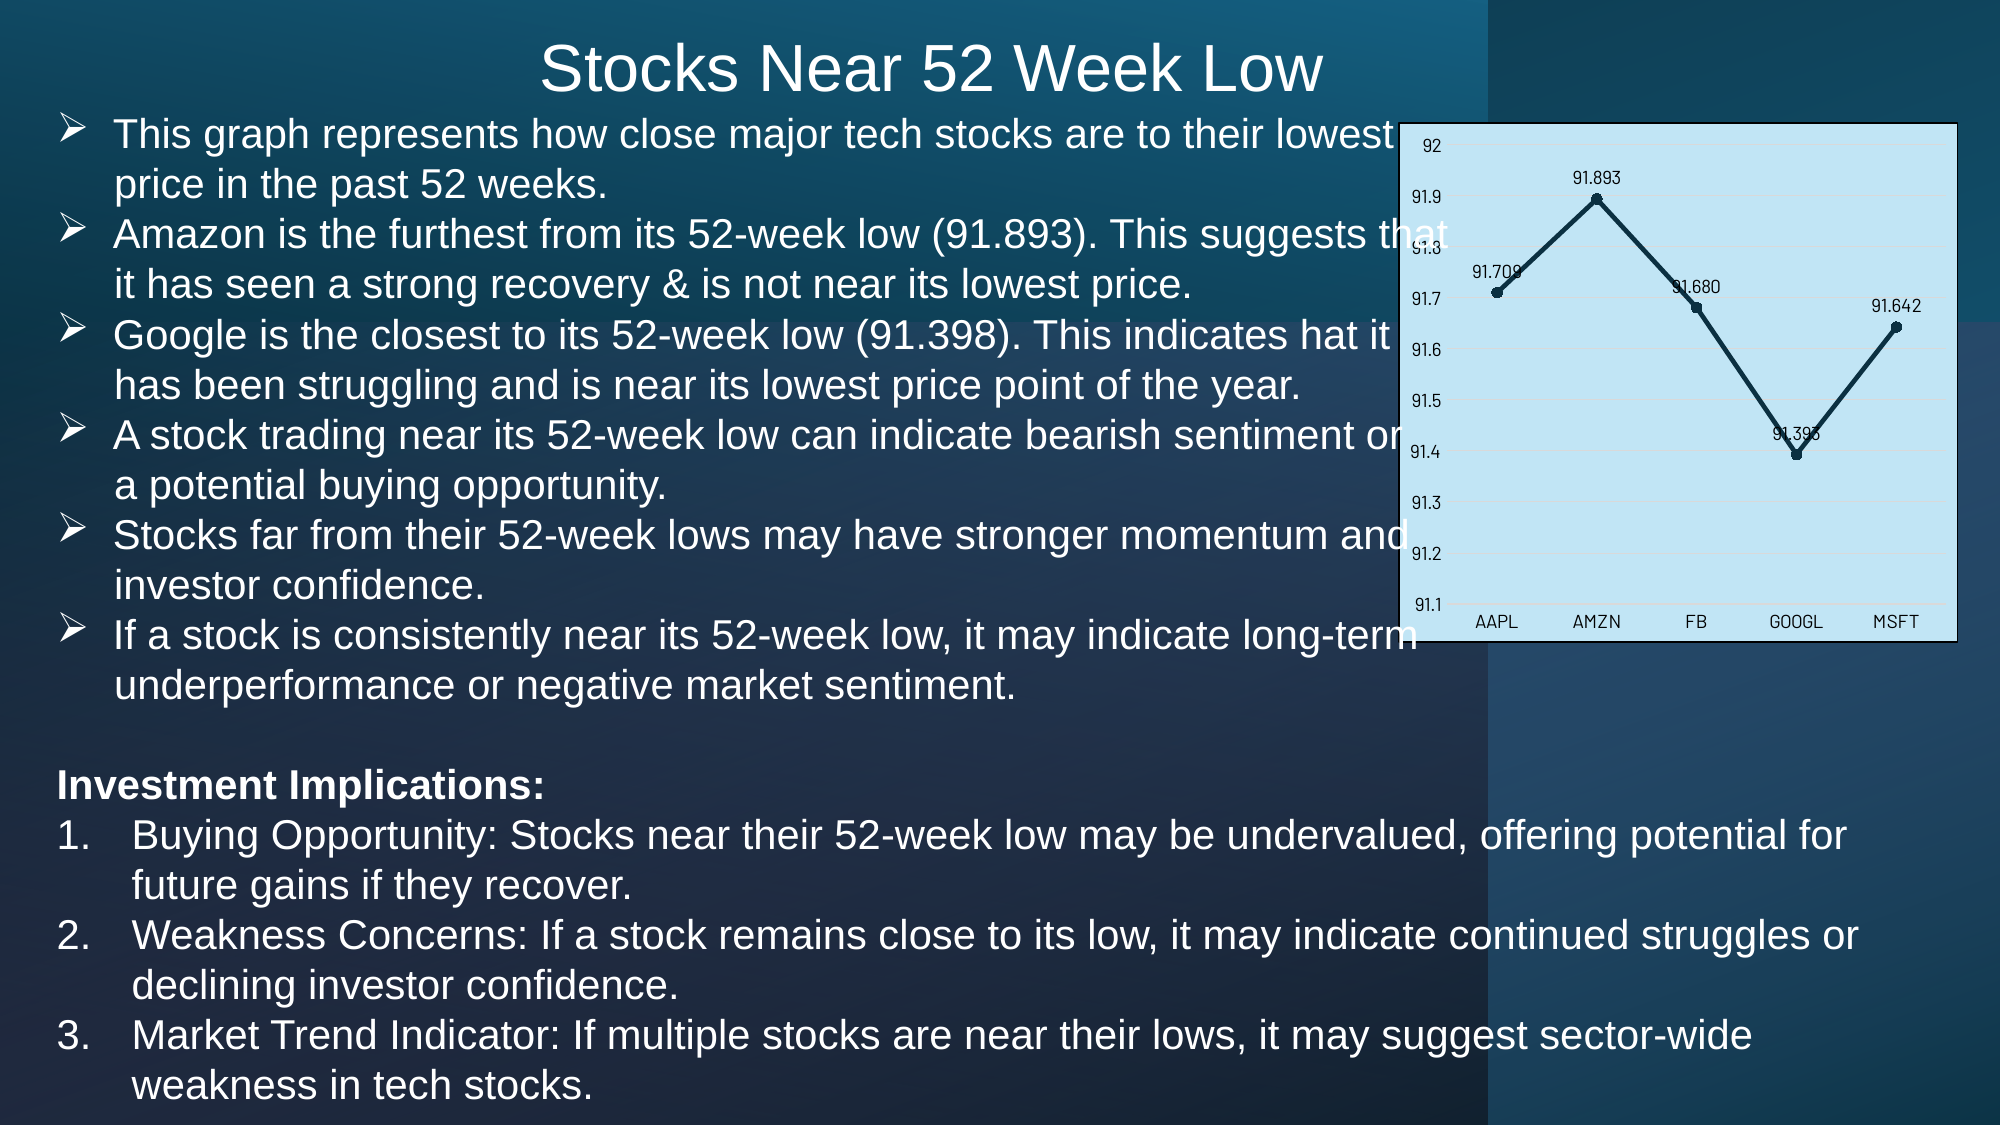

Stocks Near 52 Week Low
This graph represents how close major tech stocks are to their lowest
     price in the past 52 weeks.
Amazon is the furthest from its 52-week low (91.893). This suggests that
     it has seen a strong recovery & is not near its lowest price.
Google is the closest to its 52-week low (91.398). This indicates hat it
     has been struggling and is near its lowest price point of the year.
A stock trading near its 52-week low can indicate bearish sentiment or
     a potential buying opportunity.
Stocks far from their 52-week lows may have stronger momentum and
     investor confidence.
If a stock is consistently near its 52-week low, it may indicate long-term
     underperformance or negative market sentiment.

Investment Implications:
Buying Opportunity: Stocks near their 52-week low may be undervalued, offering potential for future gains if they recover.
Weakness Concerns: If a stock remains close to its low, it may indicate continued struggles or declining investor confidence.
Market Trend Indicator: If multiple stocks are near their lows, it may suggest sector-wide weakness in tech stocks.

### Chart

| Category | Total |
|---|---|
| AAPL | 91.70914018132875 |
| AMZN | 91.89268001618069 |
| FB | 91.67982605218369 |
| GOOGL | 91.39256343914731 |
| MSFT | 91.64186371345868 |